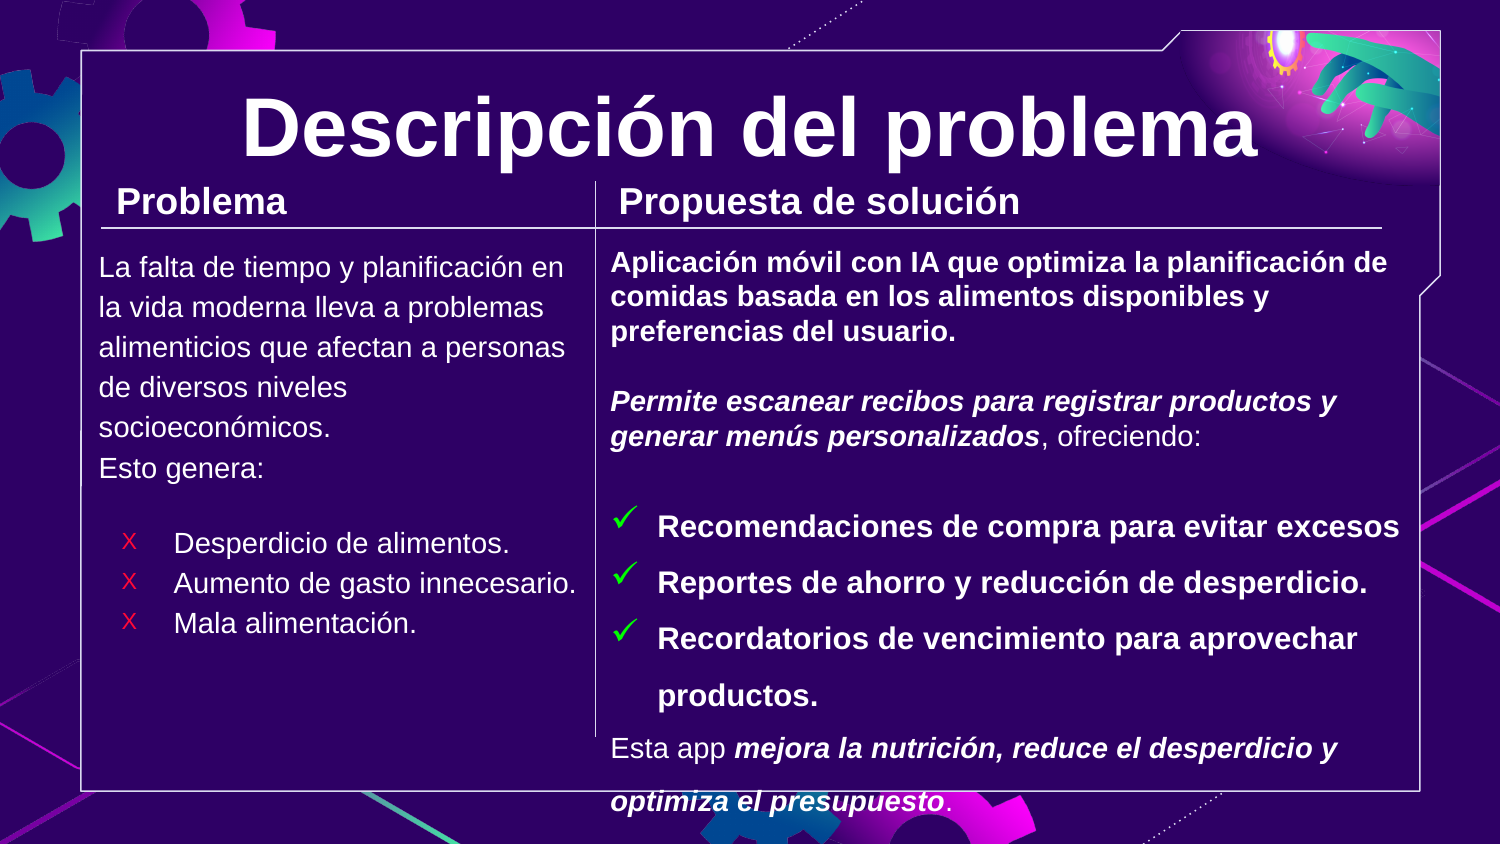

# Descripción del problema
Problema
Propuesta de solución
Aplicación móvil con IA que optimiza la planificación de comidas basada en los alimentos disponibles y preferencias del usuario.
Permite escanear recibos para registrar productos y generar menús personalizados, ofreciendo:
Recomendaciones de compra para evitar excesos
Reportes de ahorro y reducción de desperdicio.
Recordatorios de vencimiento para aprovechar productos.
Esta app mejora la nutrición, reduce el desperdicio y optimiza el presupuesto.
La falta de tiempo y planificación en la vida moderna lleva a problemas alimenticios que afectan a personas de diversos niveles socioeconómicos.
Esto genera:
Desperdicio de alimentos.
Aumento de gasto innecesario.
Mala alimentación.